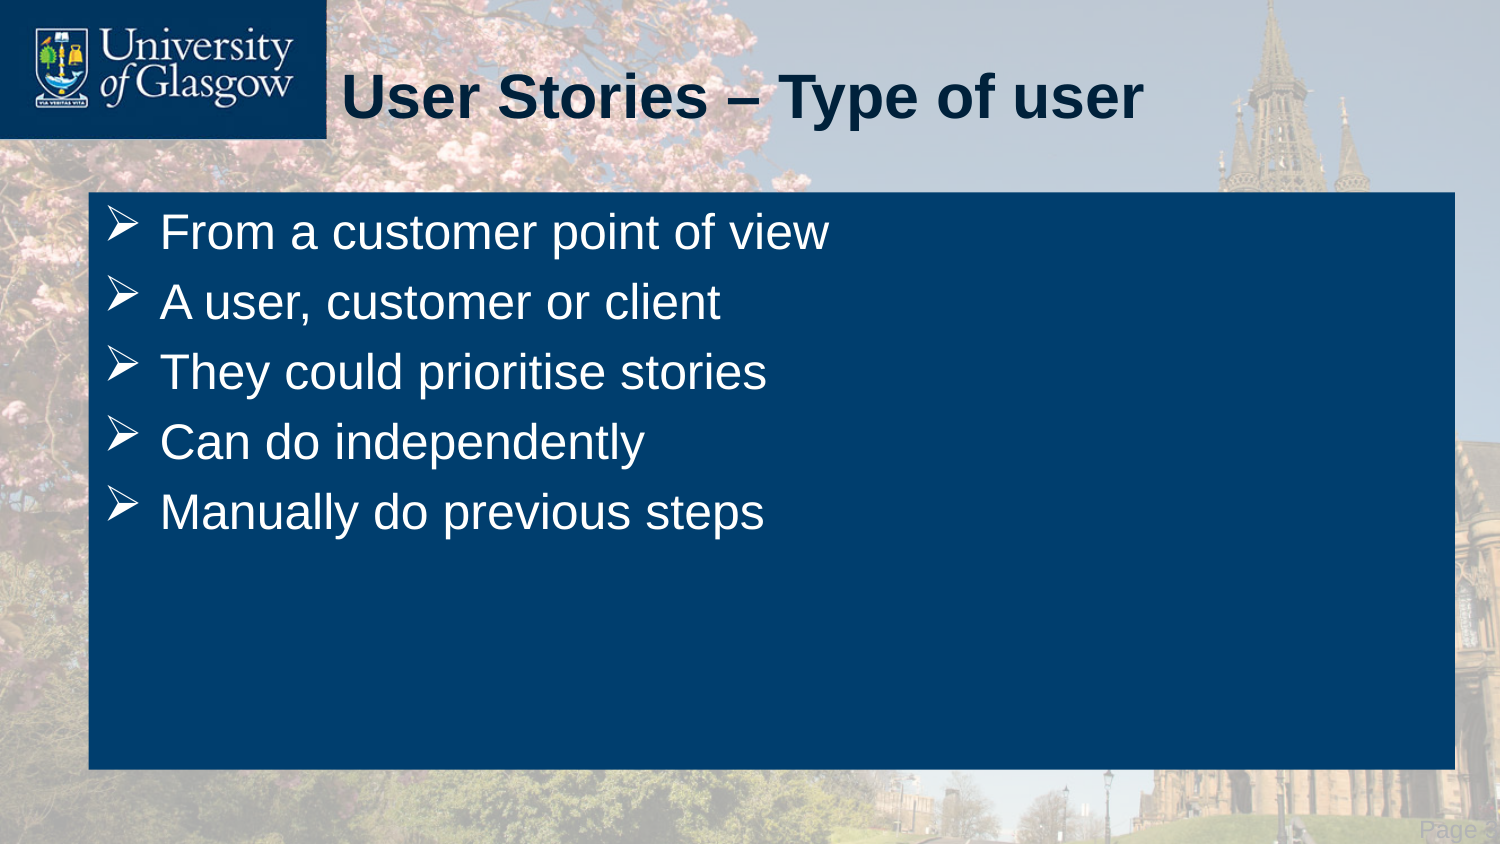

# User Stories – Type of user
From a customer point of view
A user, customer or client
They could prioritise stories
Can do independently
Manually do previous steps

 Page 32